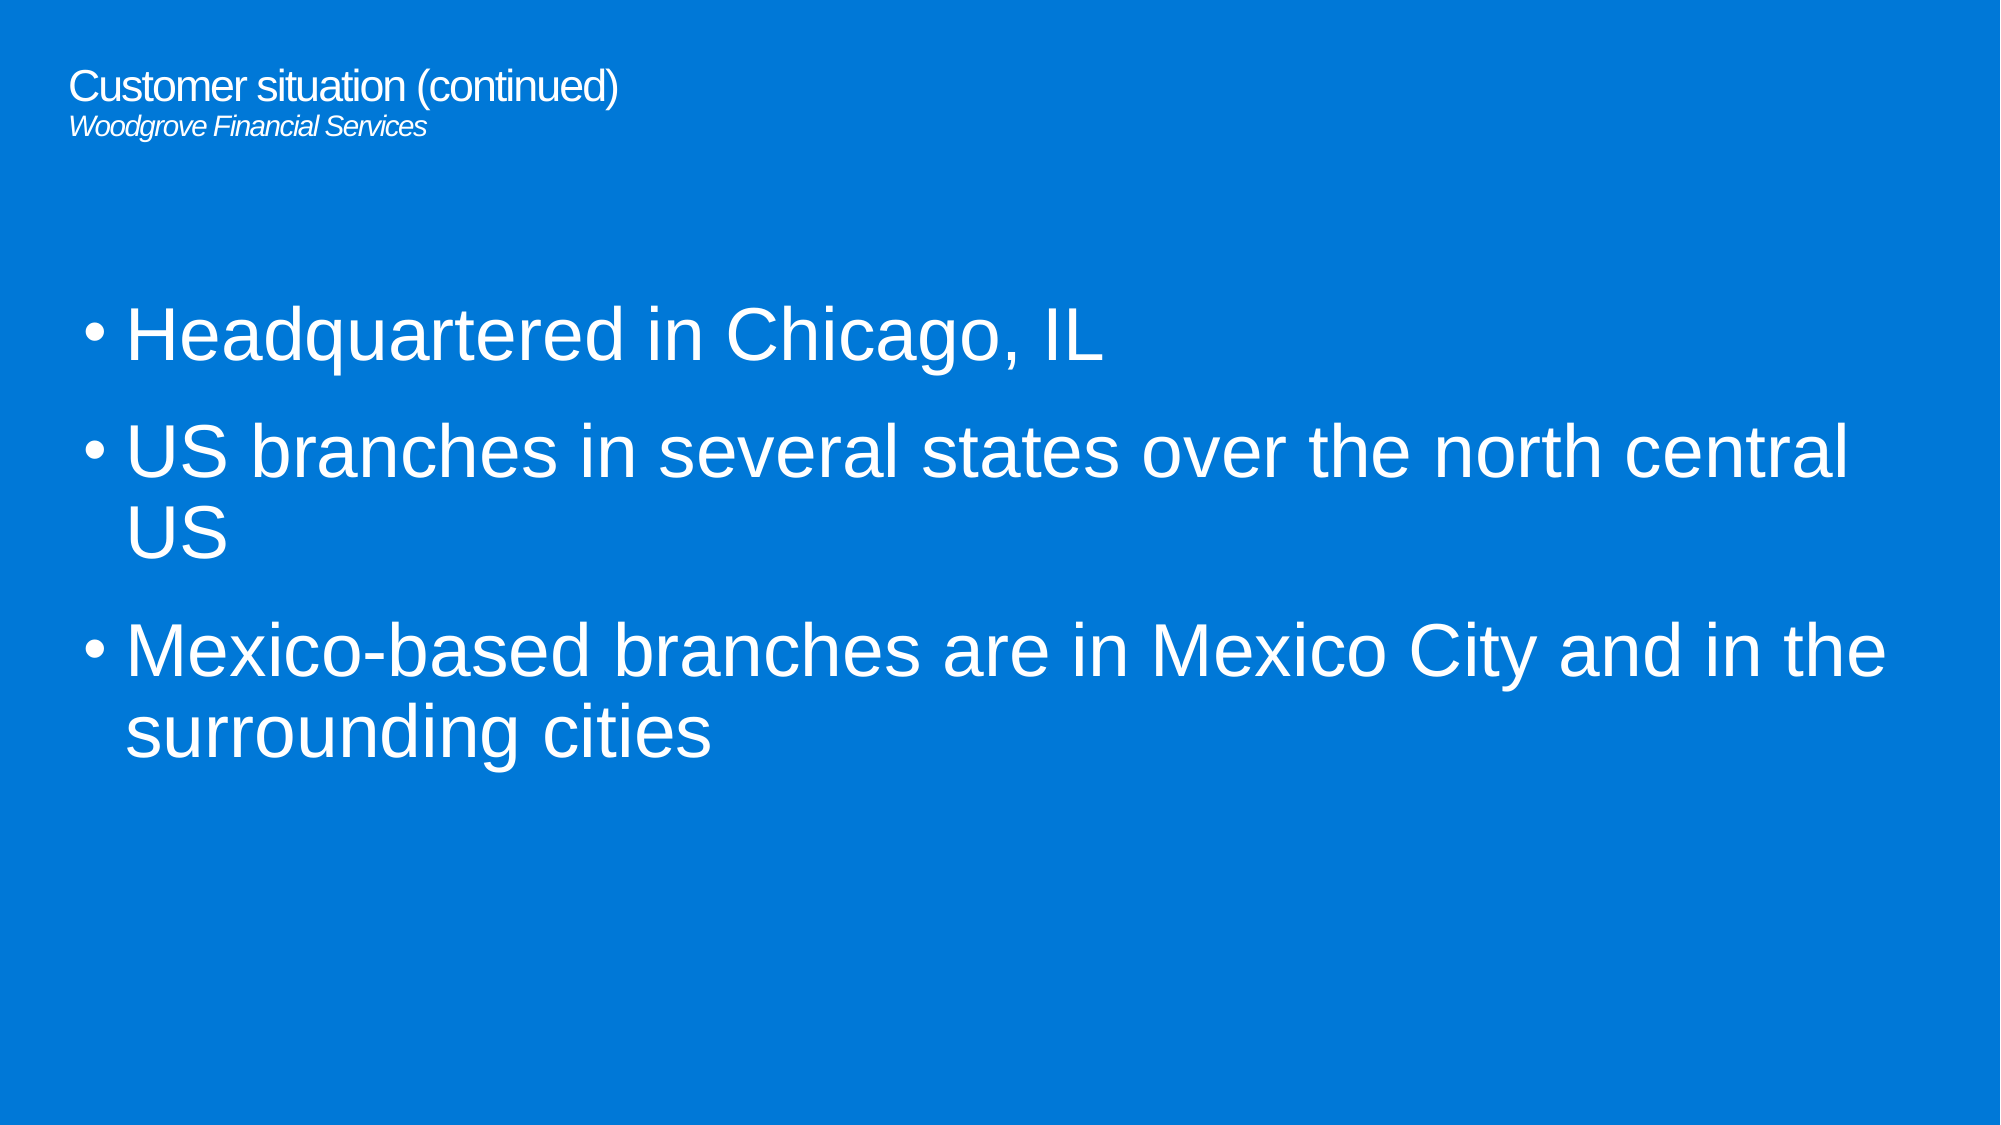

# Customer situation (continued) Woodgrove Financial Services
Headquartered in Chicago, IL
US branches in several states over the north central US
Mexico-based branches are in Mexico City and in the surrounding cities